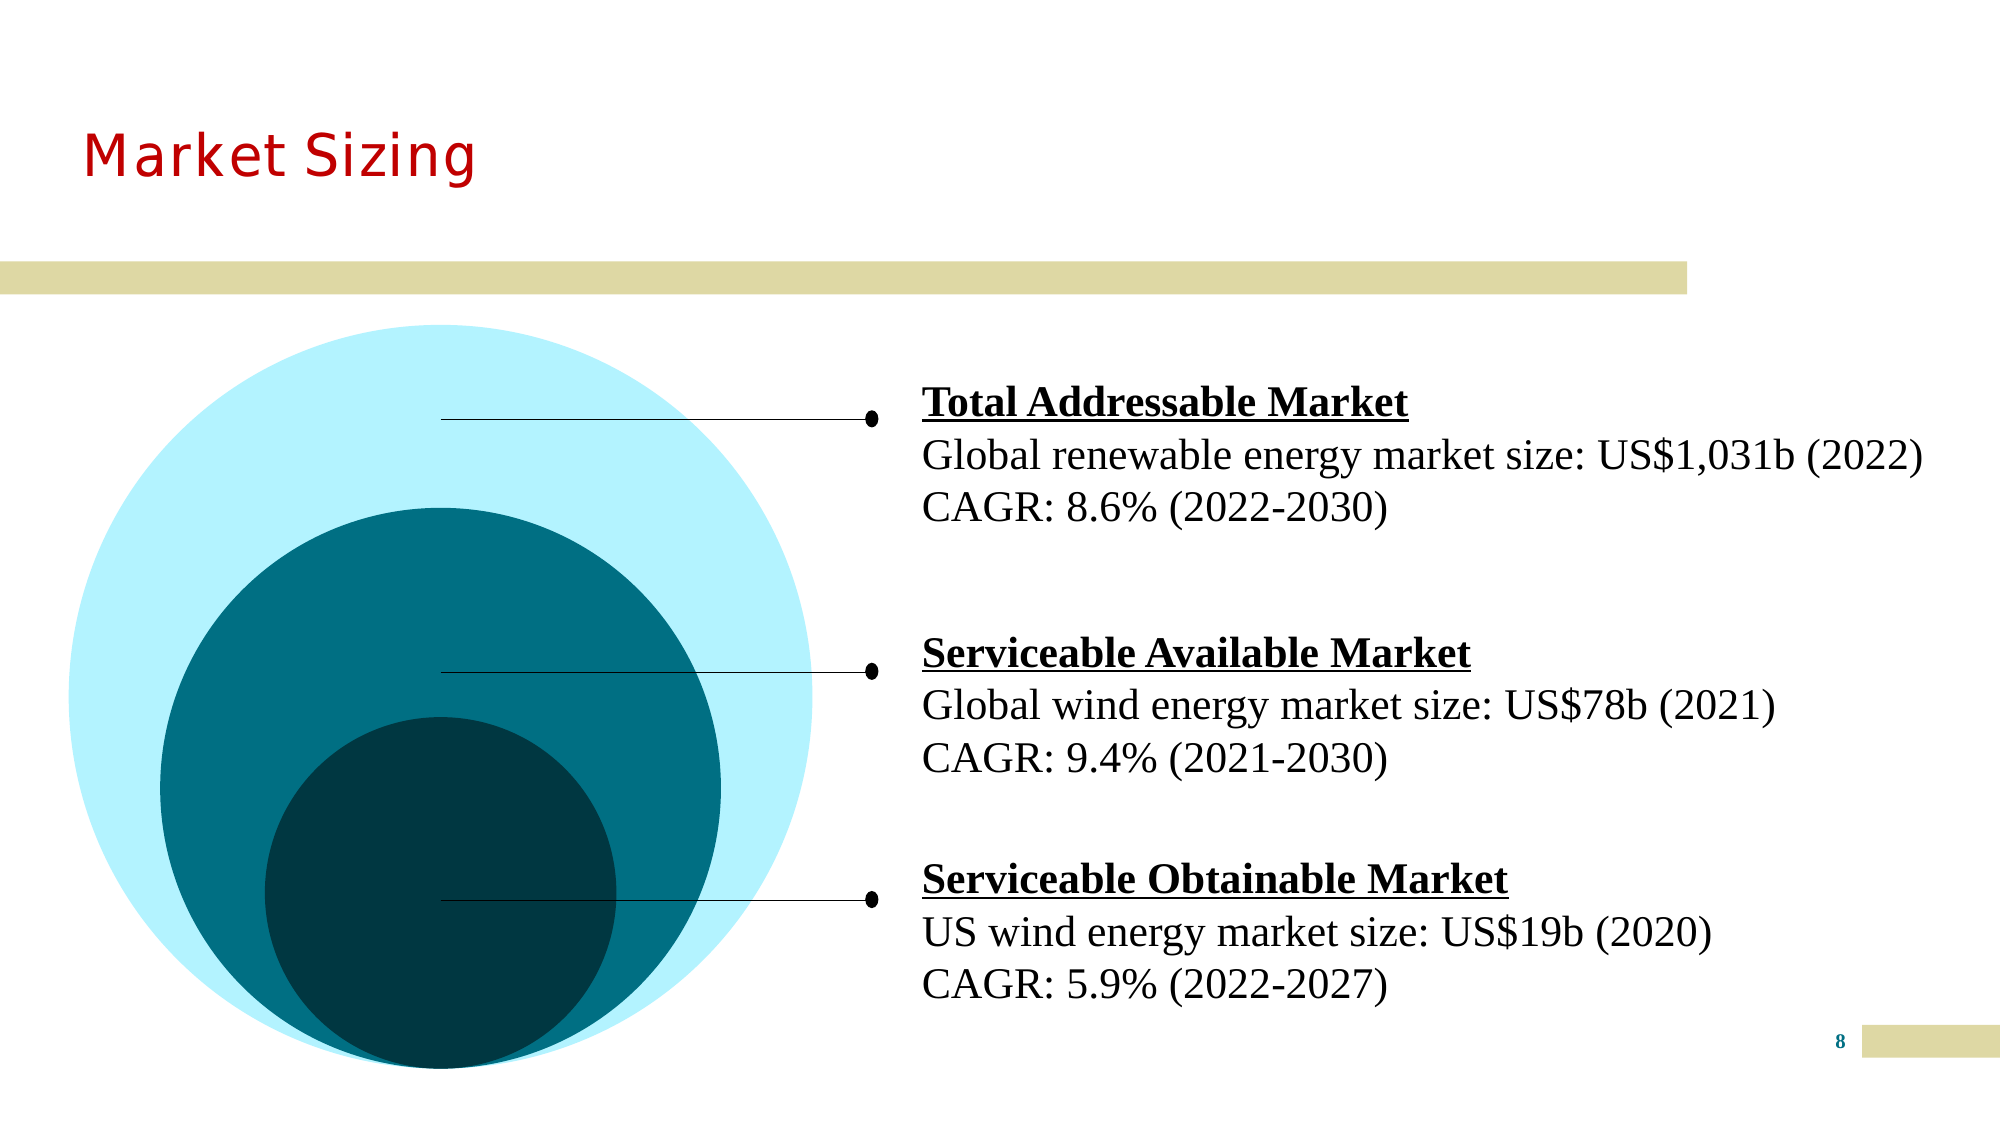

# Market Sizing

Total Addressable Market
Global renewable energy market size: US$1,031b (2022)
CAGR: 8.6% (2022-2030)

Serviceable Available Market
Global wind energy market size: US$78b (2021)
CAGR: 9.4% (2021-2030)

Serviceable Obtainable Market
US wind energy market size: US$19b (2020)
CAGR: 5.9% (2022-2027)

8